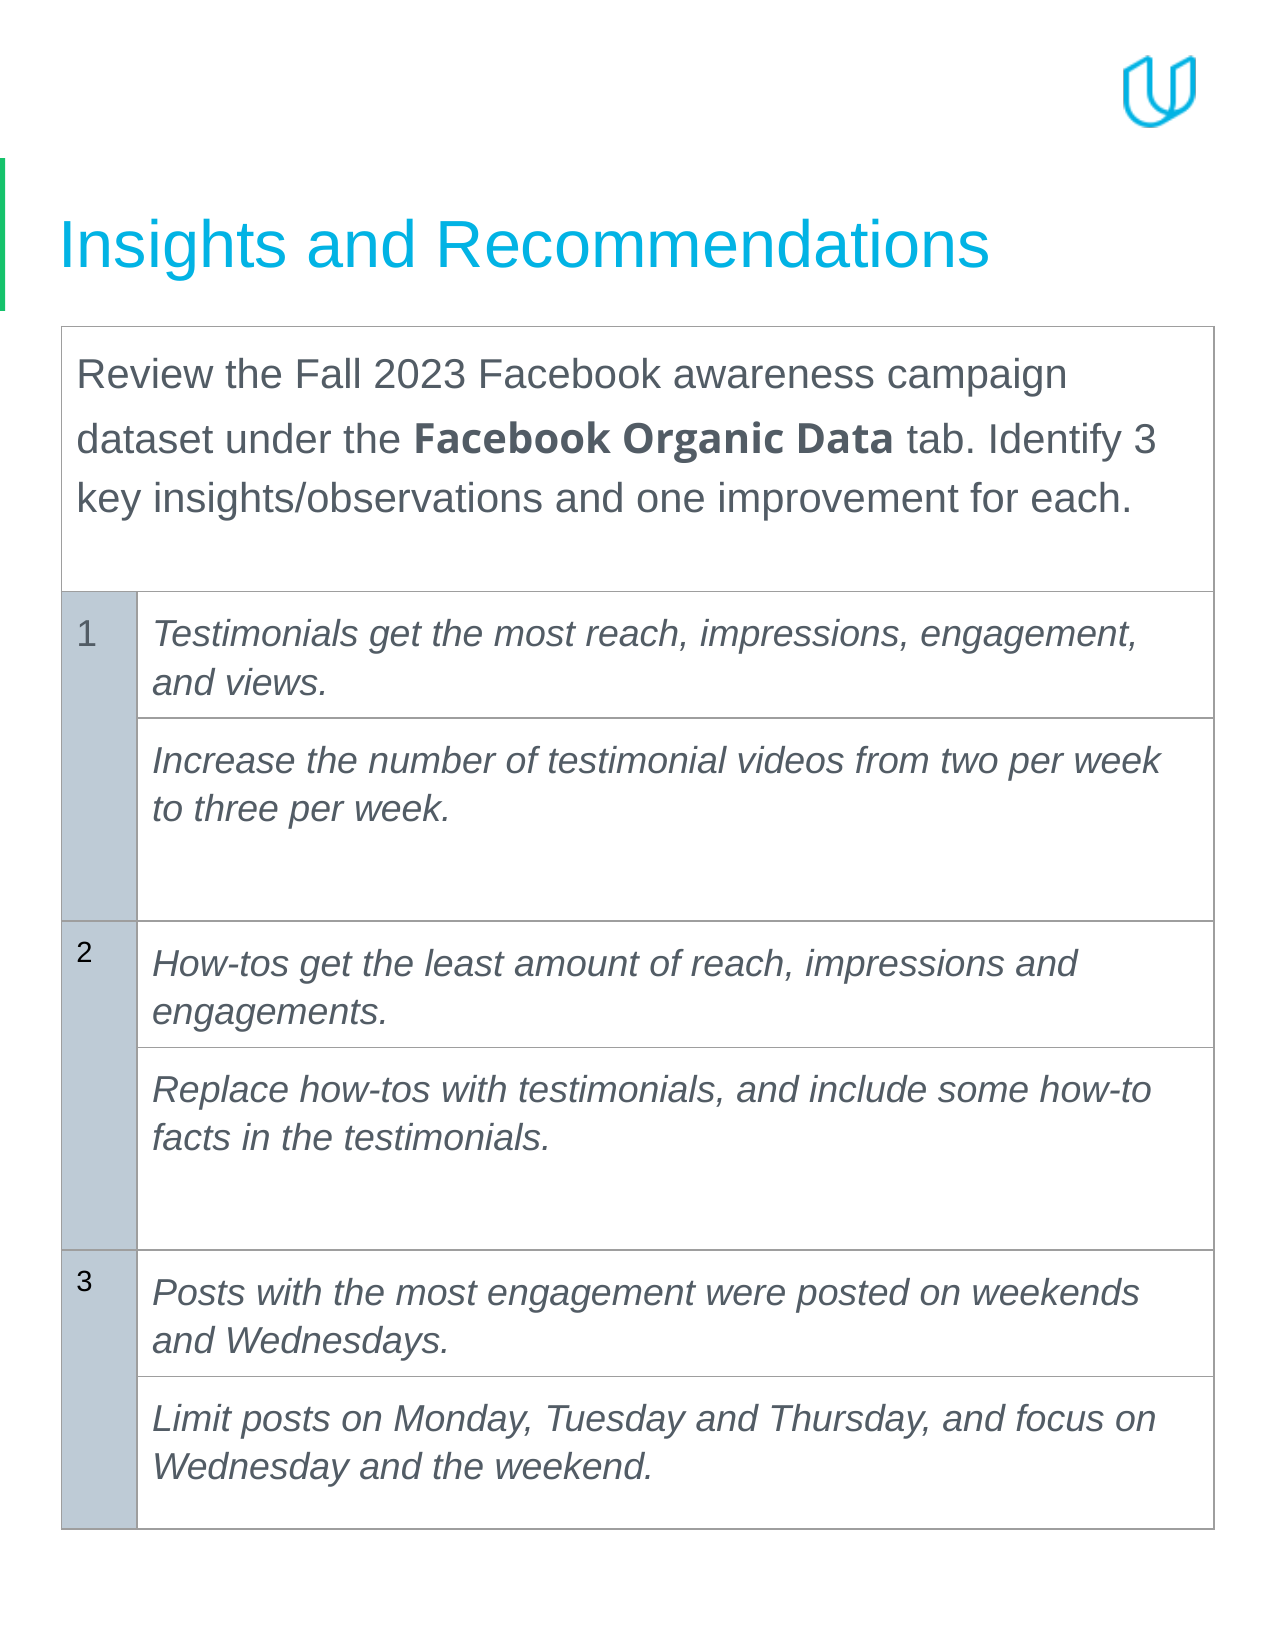

# Insights and Recommendations
| Review the Fall 2023 Facebook awareness campaign dataset under the Facebook Organic Data tab. Identify 3 key insights/observations and one improvement for each. |  |
| --- | --- |
| 1 | Testimonials get the most reach, impressions, engagement, and views. |
|  | Increase the number of testimonial videos from two per week to three per week. |
| 2 | How-tos get the least amount of reach, impressions and engagements. |
|  | Replace how-tos with testimonials, and include some how-to facts in the testimonials. |
| 3 | Posts with the most engagement were posted on weekends and Wednesdays. |
|  | Limit posts on Monday, Tuesday and Thursday, and focus on Wednesday and the weekend. |